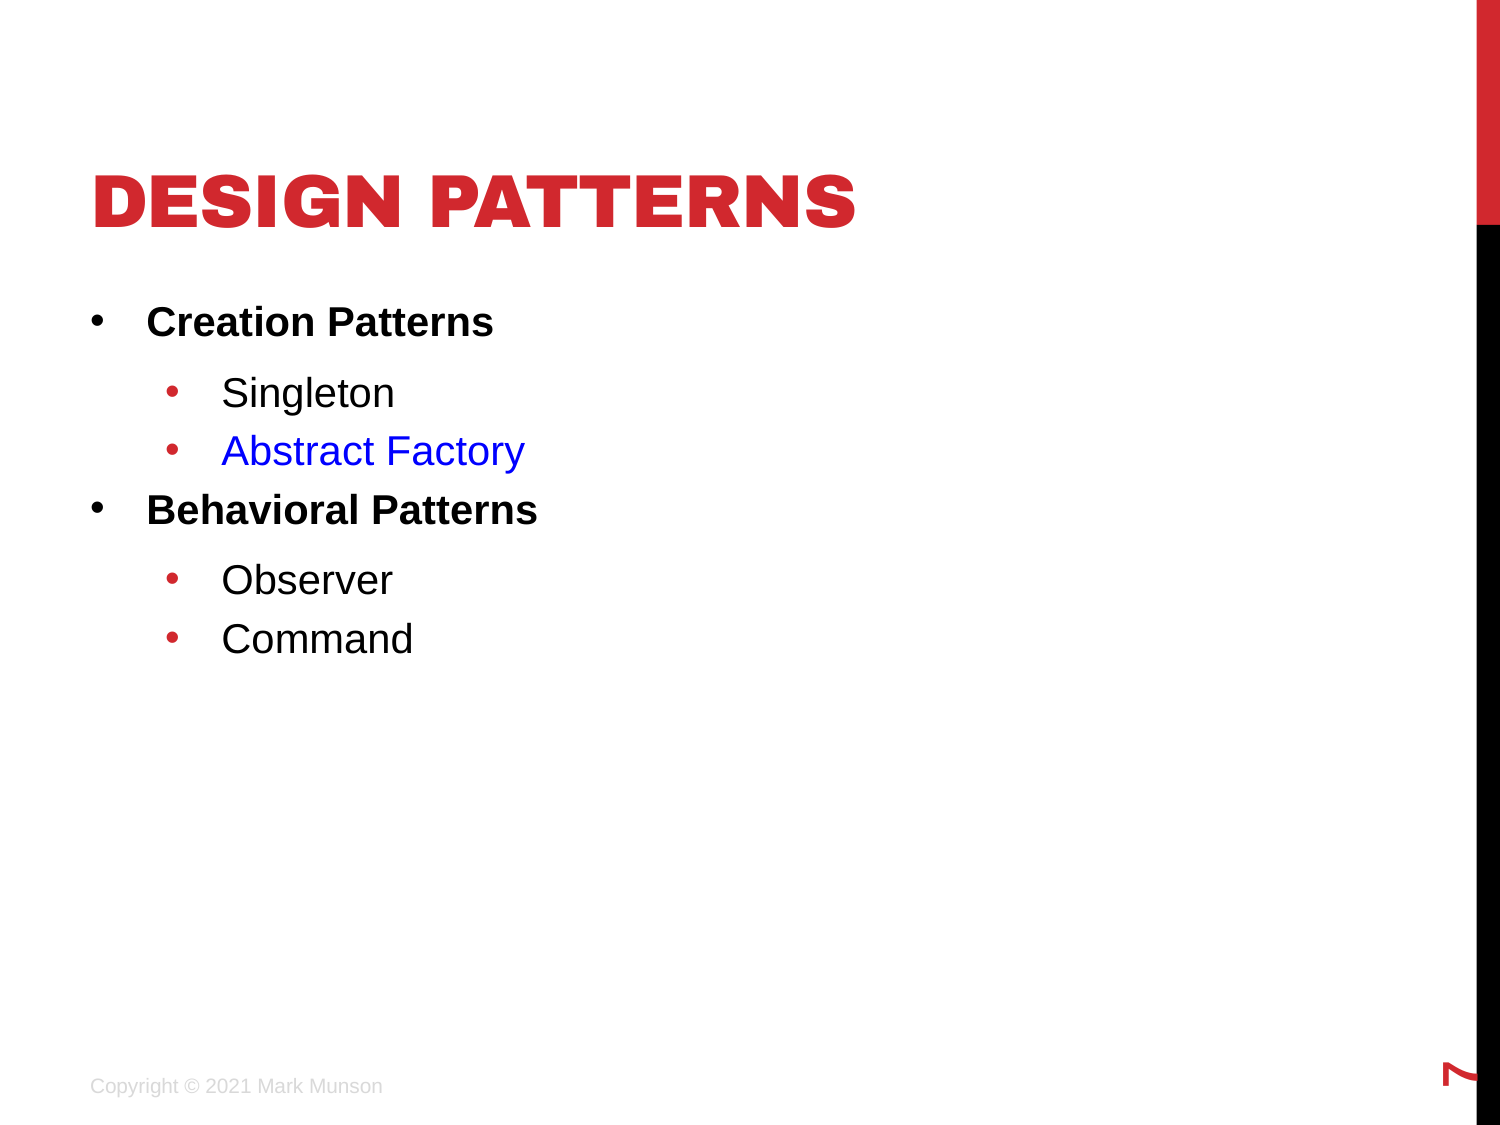

# Design Patterns
Creation Patterns
Singleton
Abstract Factory
Behavioral Patterns
Observer
Command

7
Copyright © 2021 Mark Munson